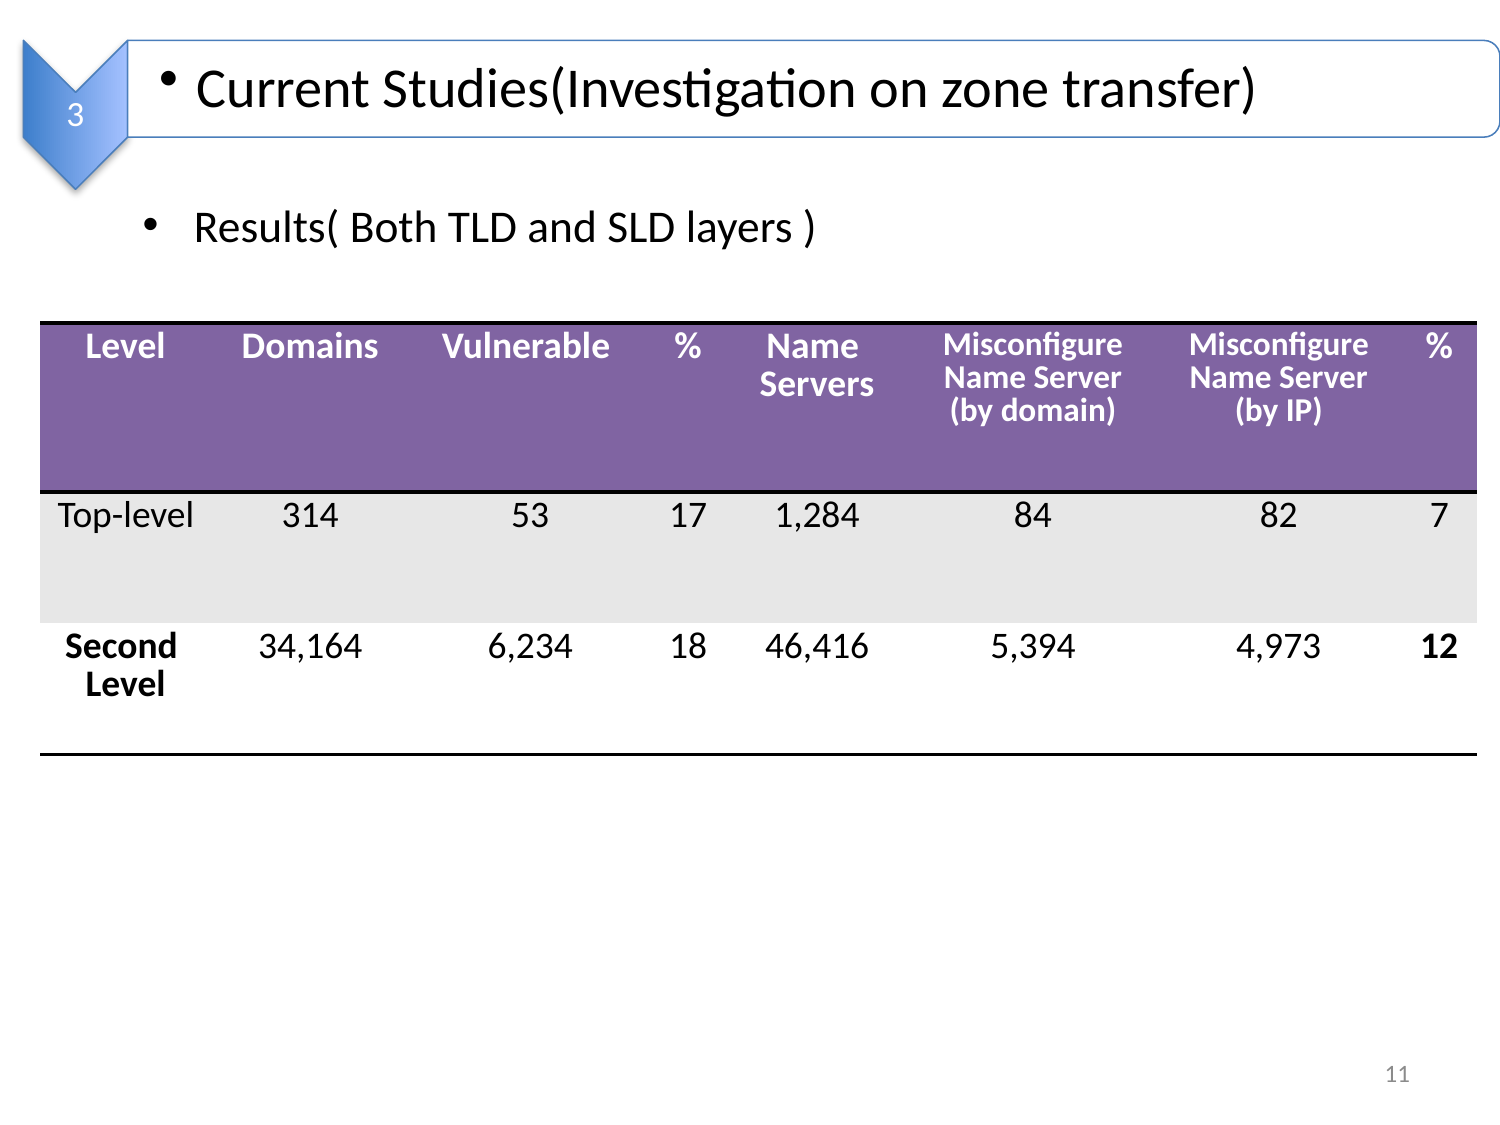

3

Current Studies(Investigation on zone transfer)
Results( Both TLD and SLD layers )
| Level | Domains | Vulnerable | % | Name Servers | Misconfigure Name Server (by domain) | Misconfigure Name Server (by IP) | % |
| --- | --- | --- | --- | --- | --- | --- | --- |
| Top-level | 314 | 53 | 17 | 1,284 | 84 | 82 | 7 |
| Second Level | 34,164 | 6,234 | 18 | 46,416 | 5,394 | 4,973 | 12 |
11